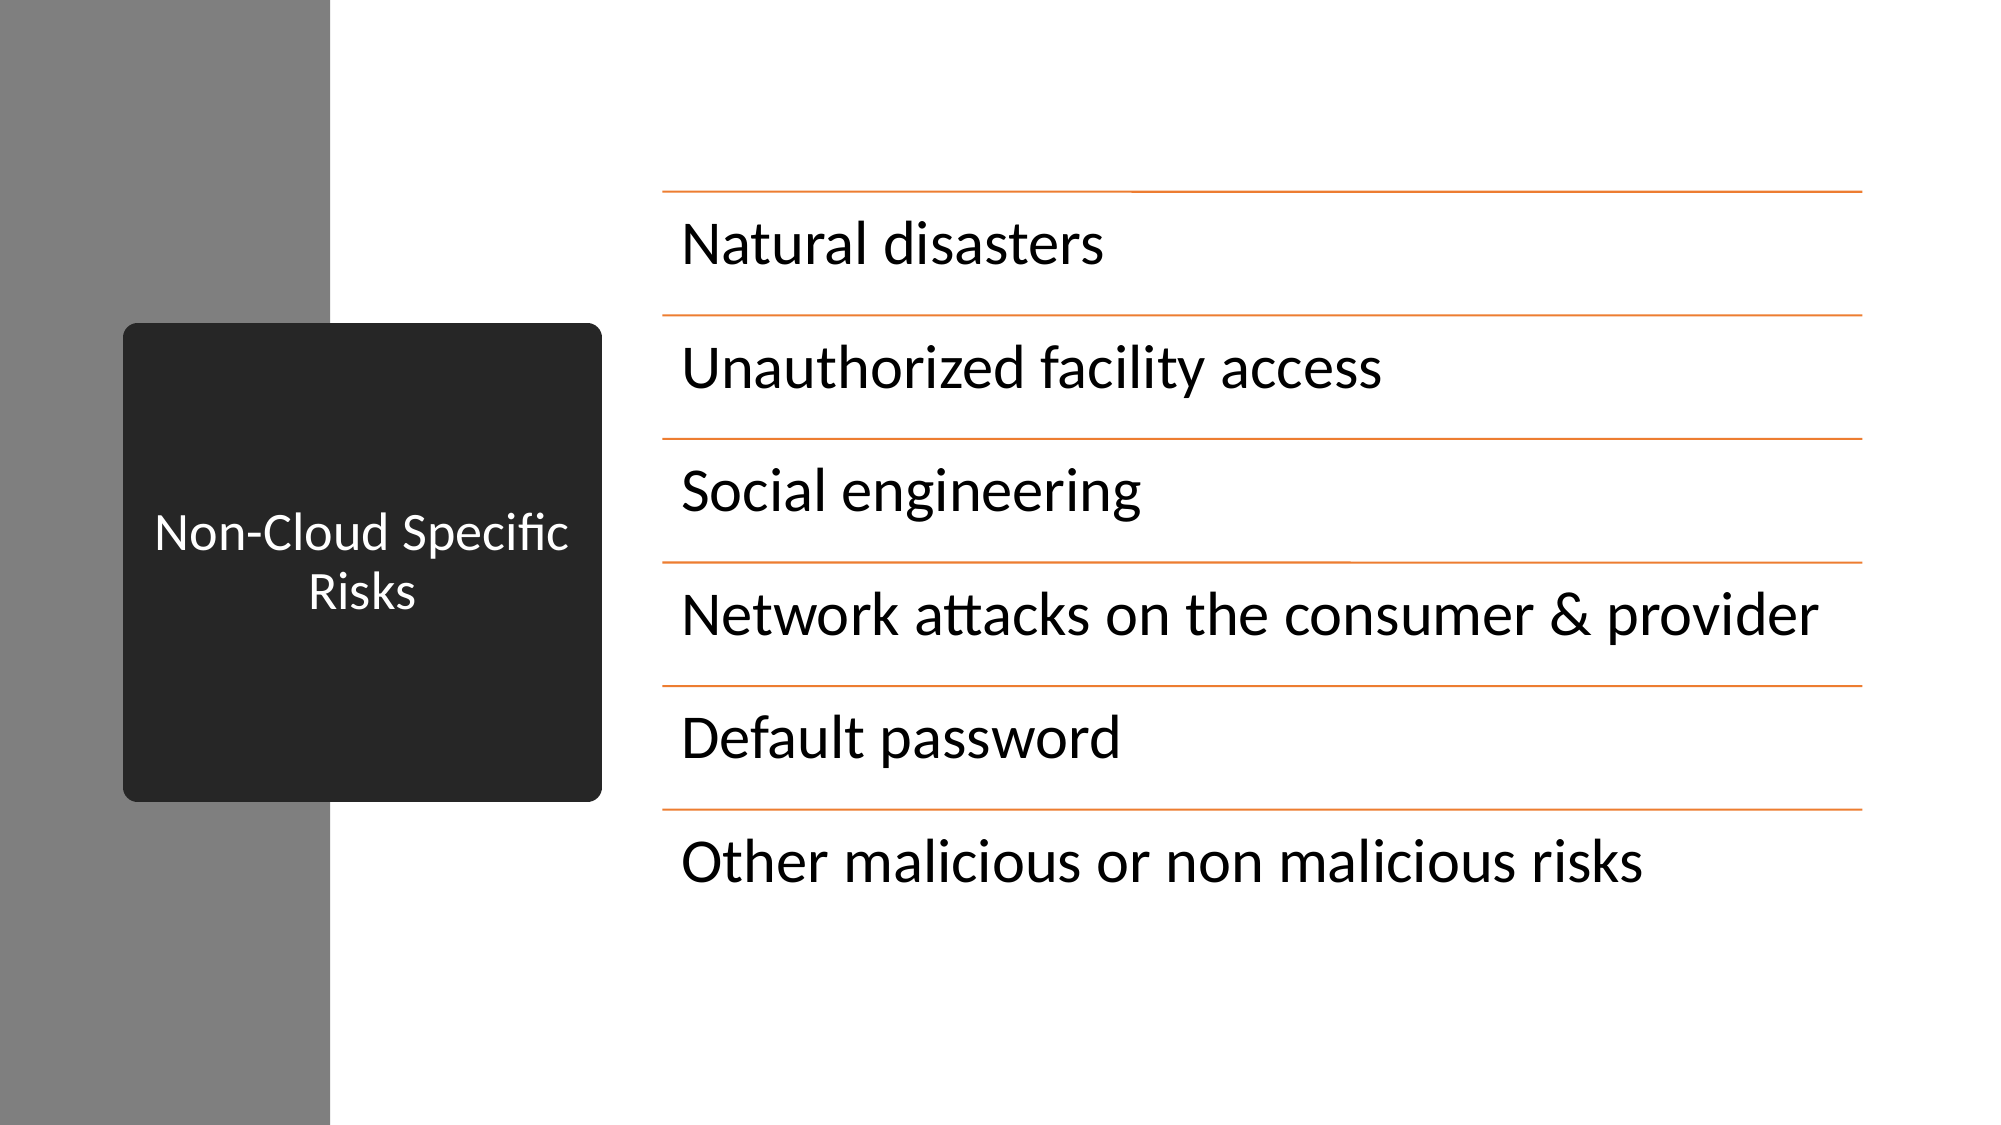

Natural disasters
Unauthorized facility access
Social engineering
Network attacks on the consumer & provider
Default password
Other malicious or non malicious risks
# Non-Cloud Specific Risks